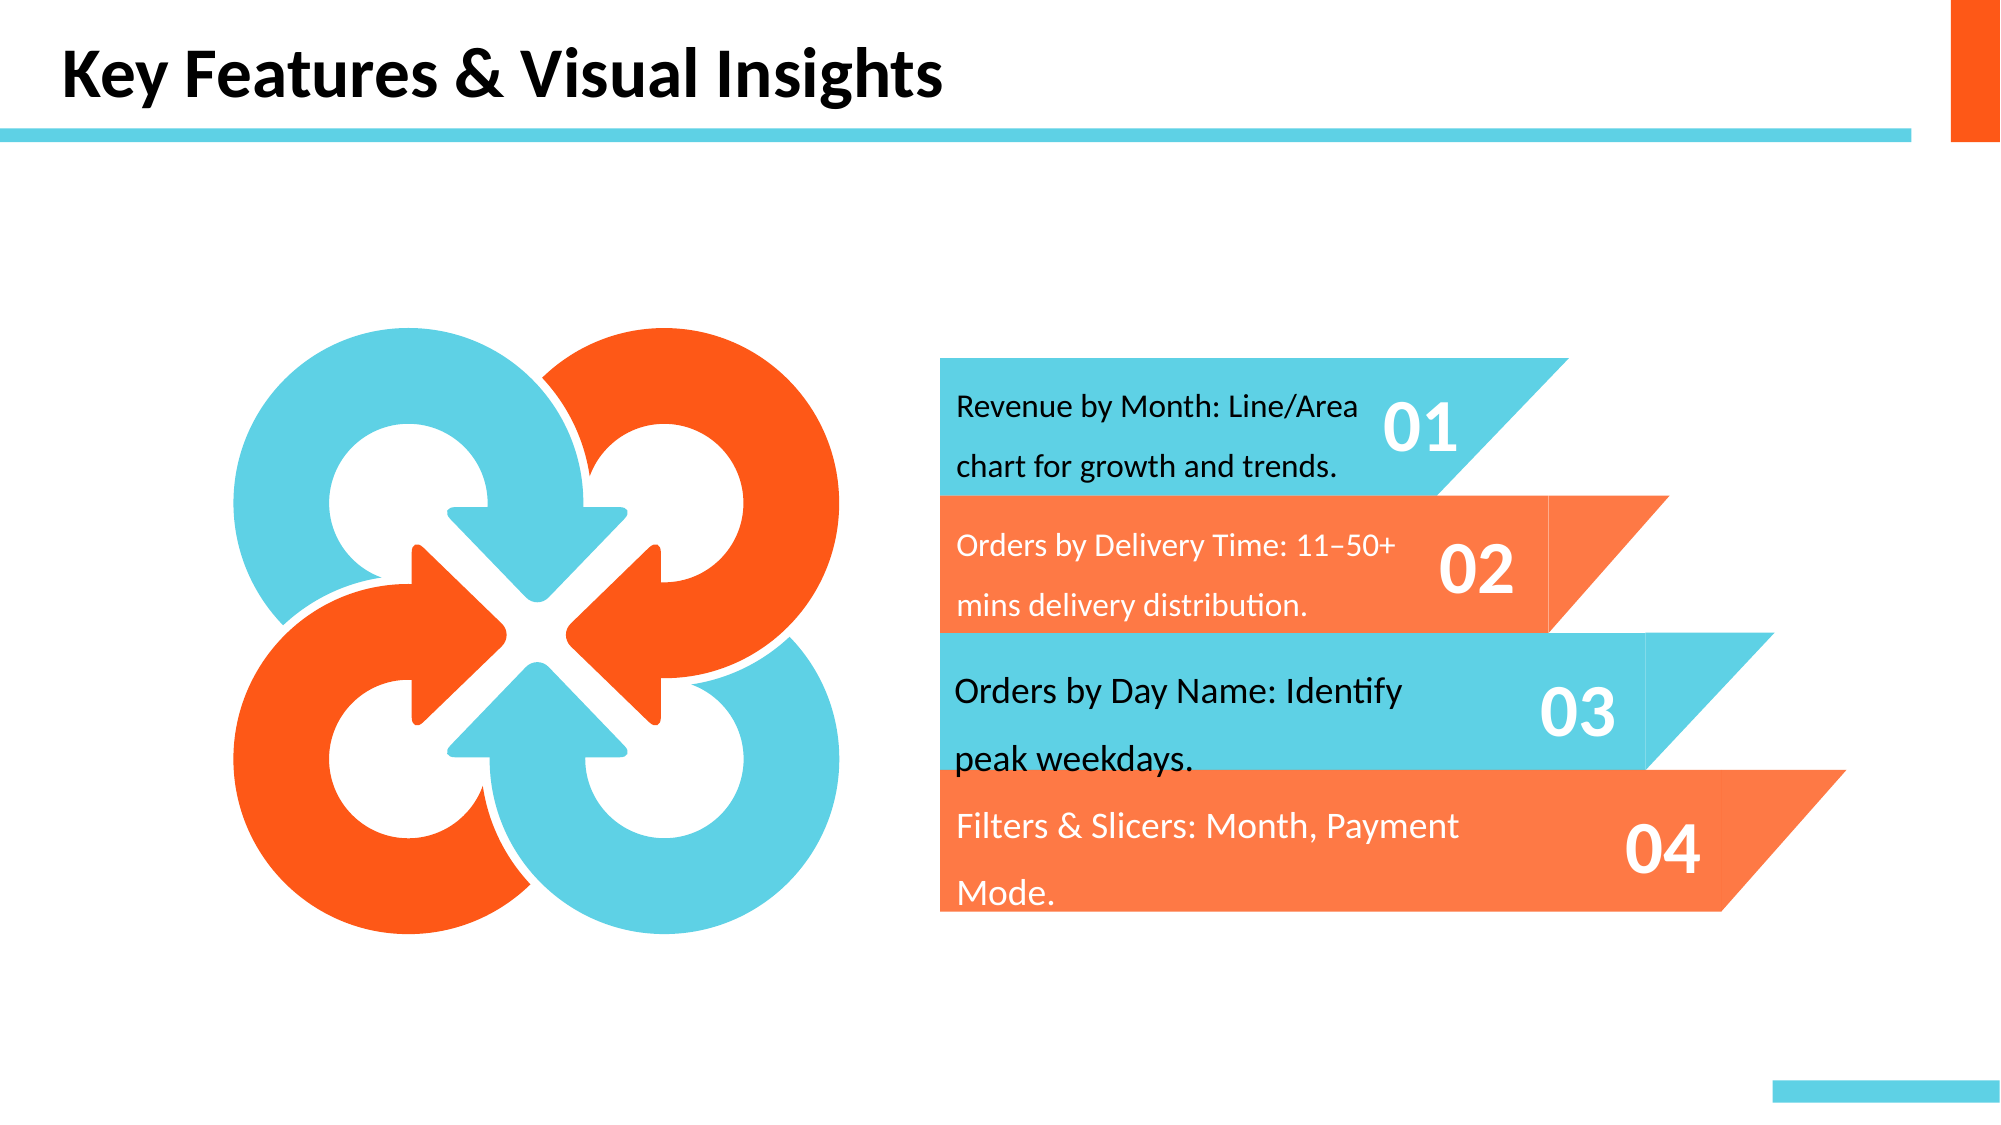

Key Features & Visual Insights

Revenue by Month: Line/Area chart for growth and trends.

01
Orders by Delivery Time: 11–50+ mins delivery distribution.

02

Orders by Day Name: Identify peak weekdays.
03

Filters & Slicers: Month, Payment Mode.
04